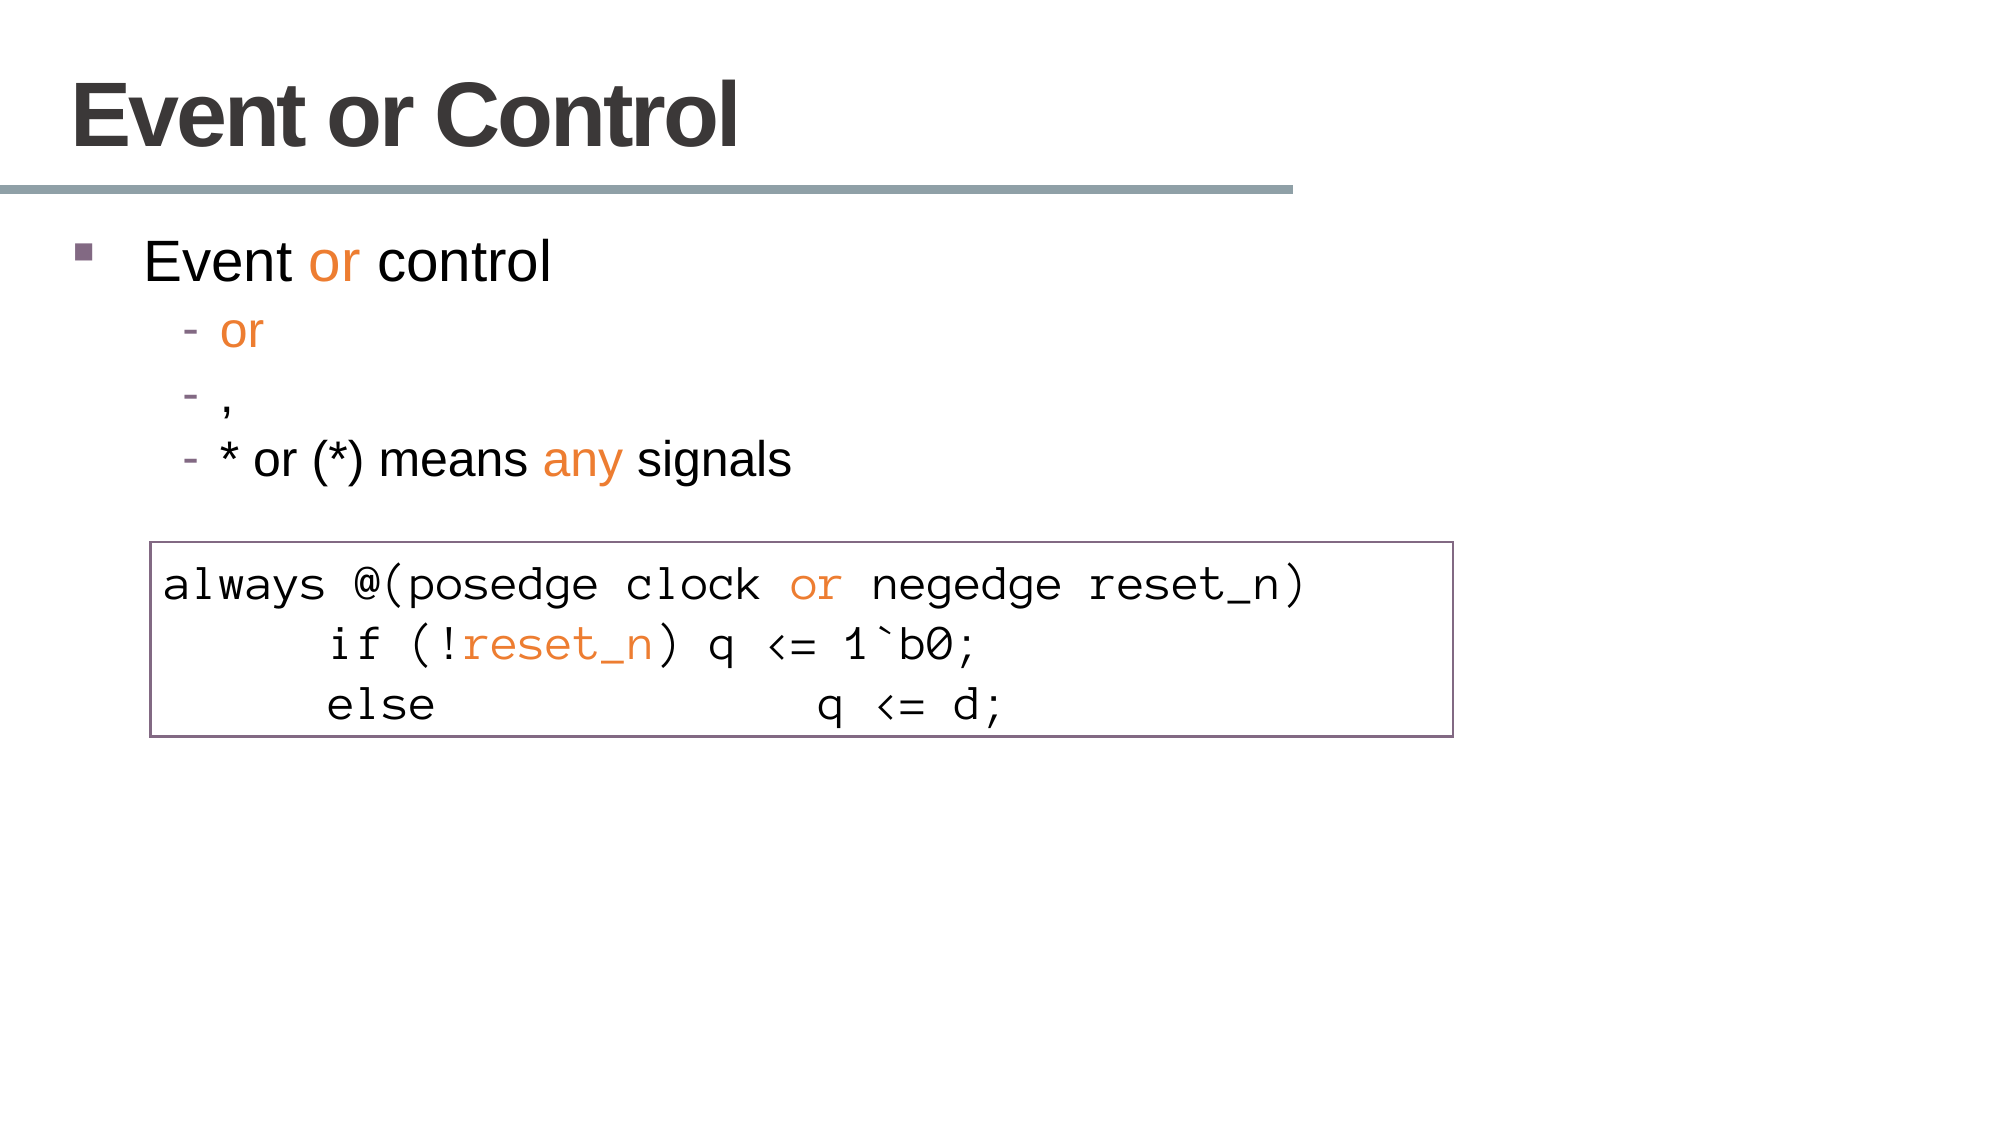

# Event or Control
Event or control
or
,
* or (*) means any signals

always @(posedge clock or negedge reset_n)
      if (!reset_n) q <= 1`b0;
      else              q <= d;